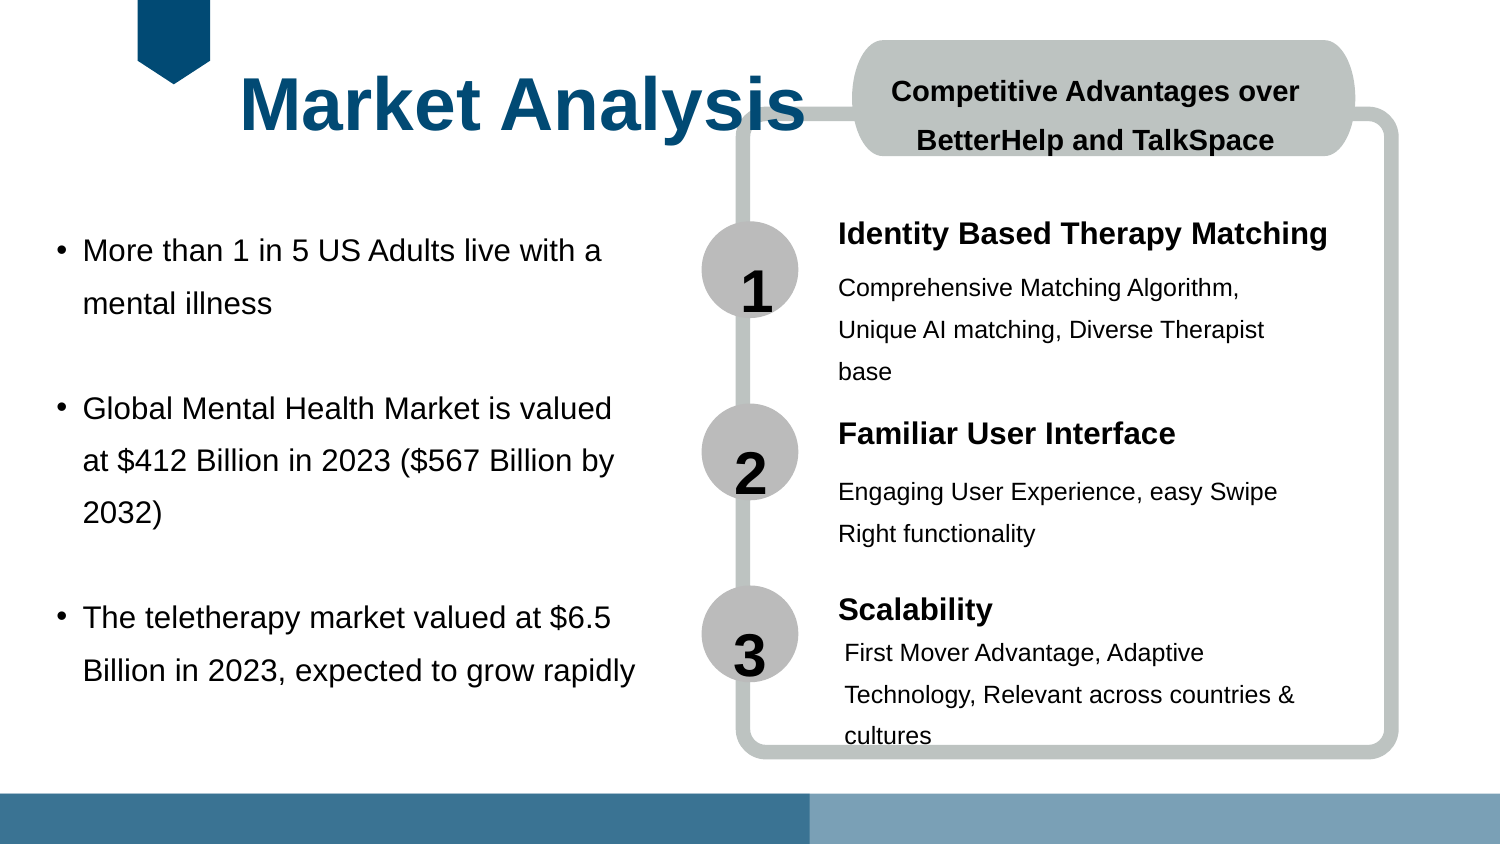

Market Analysis

Competitive Advantages over BetterHelp and TalkSpace

Identity Based Therapy Matching
More than 1 in 5 US Adults live with a mental illness

Global Mental Health Market is valued at $412 Billion in 2023 ($567 Billion by 2032)

The teletherapy market valued at $6.5 Billion in 2023, expected to grow rapidly

1
Comprehensive Matching Algorithm, Unique AI matching, Diverse Therapist base
Familiar User Interface

2
Engaging User Experience, easy Swipe Right functionality
Scalability

3
First Mover Advantage, Adaptive Technology, Relevant across countries & cultures